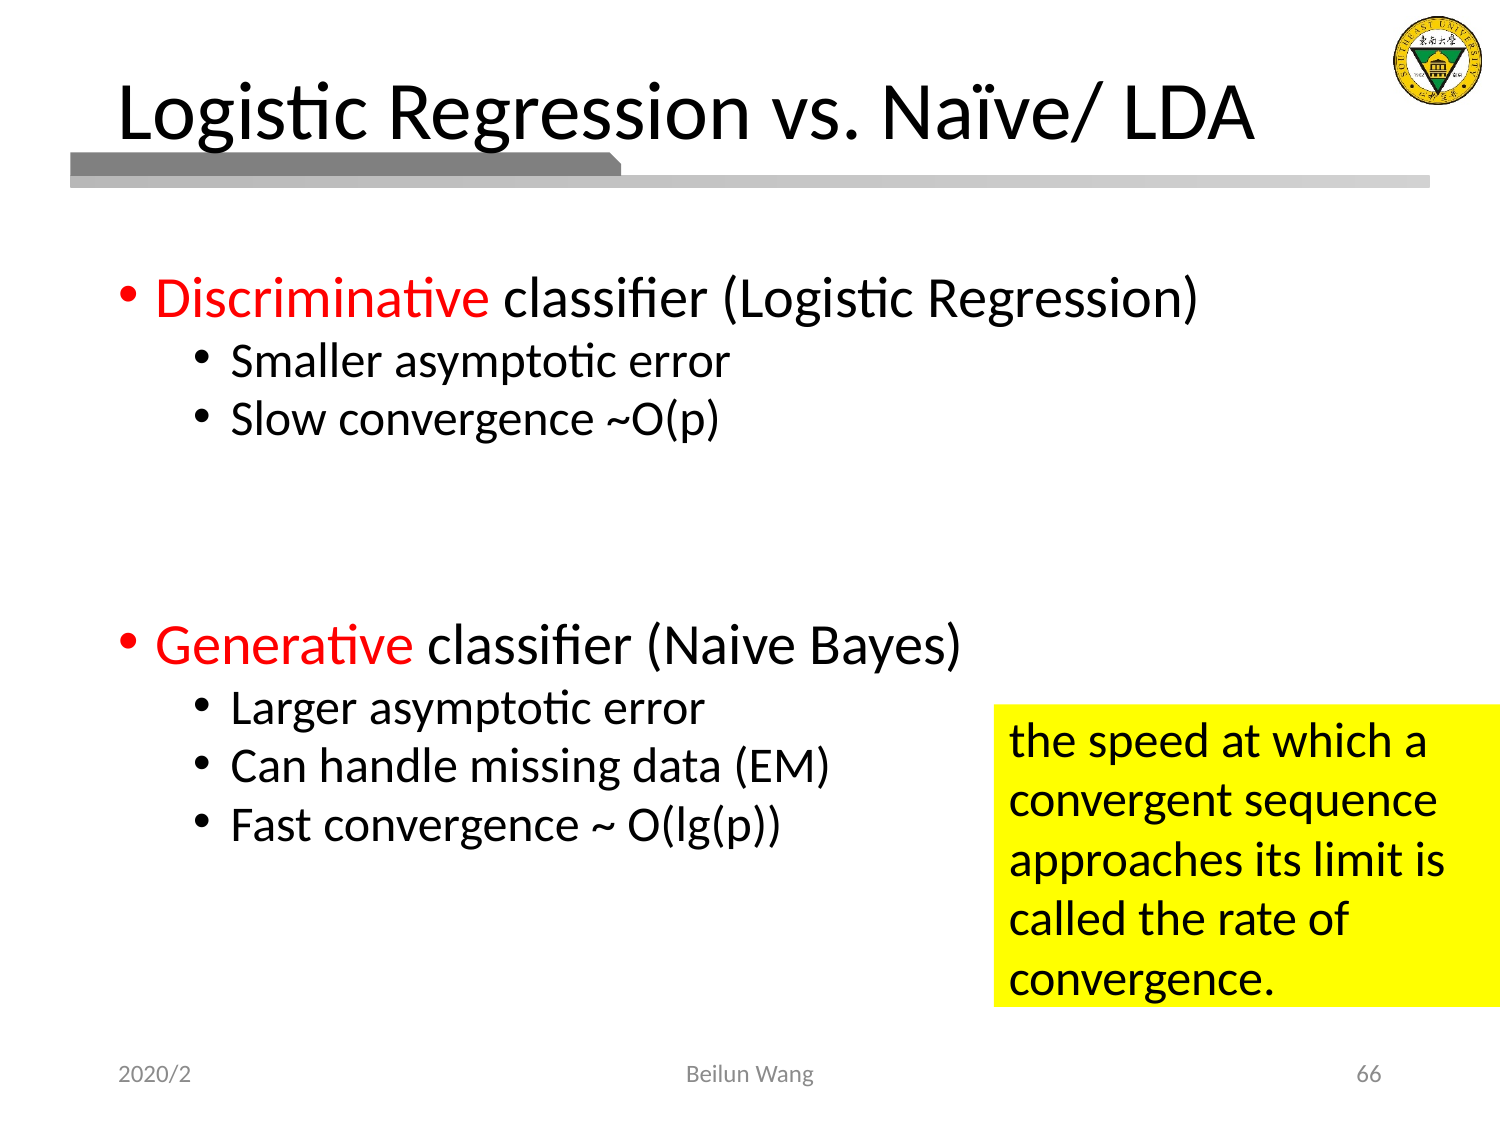

# Logistic Regression vs. Naïve/ LDA
Discriminative classifier (Logistic Regression)
Smaller asymptotic error
Slow convergence ~O(p)

Generative classifier (Naive Bayes)
Larger asymptotic error
Can handle missing data (EM)
Fast convergence ~ O(lg(p))

the speed at which a  convergent sequence  approaches its limit is  called the rate of  convergence.
2020/2
Beilun Wang
66